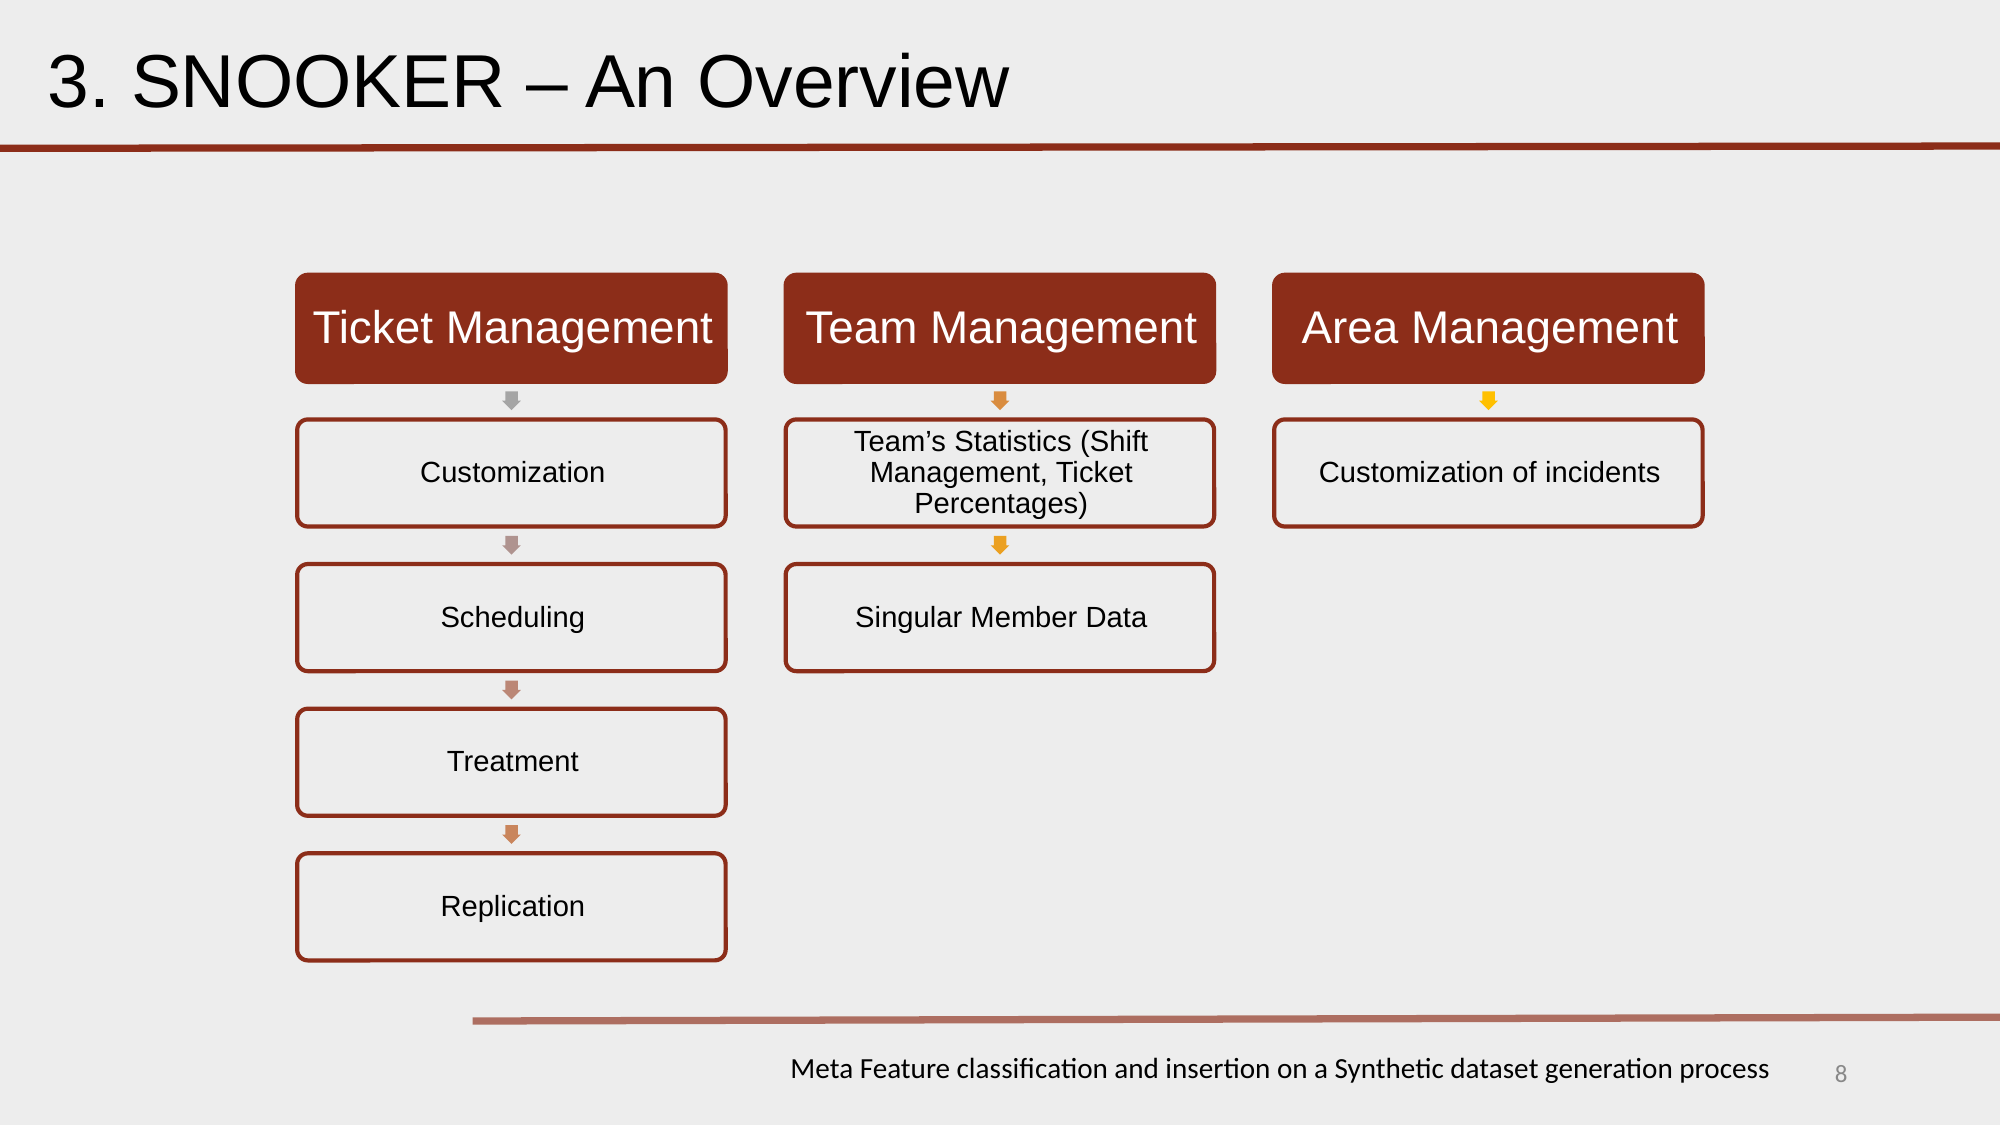

3. SNOOKER – An Overview

Ticket Management
Customization
Scheduling
Treatment
Replication
Team Management
Team’s Statistics (Shift Management, Ticket Percentages)
Singular Member Data
Area Management
Customization of incidents
Meta Feature classification and insertion on a Synthetic dataset generation process
8